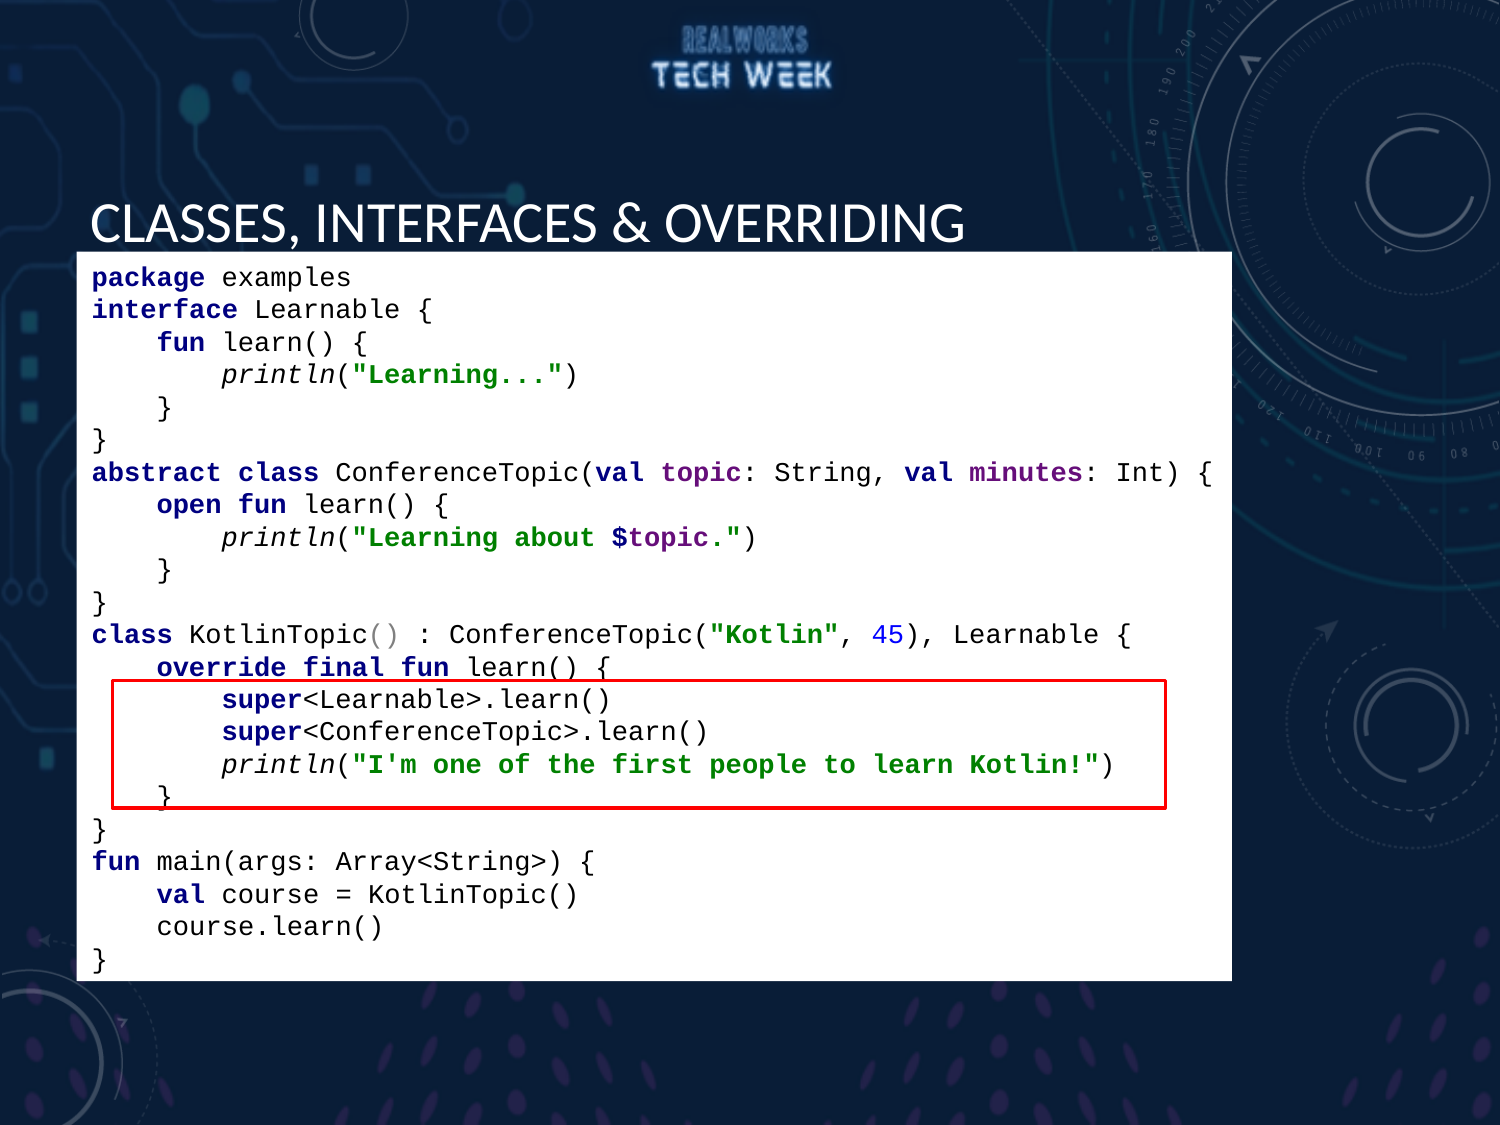

# Classes, Interfaces & Overriding
package examples
interface Learnable {
    fun learn() {
        println("Learning...")
    }
}
abstract class ConferenceTopic(val topic: String, val minutes: Int) {
    open fun learn() {
        println("Learning about $topic.")
    }
}
class KotlinTopic() : ConferenceTopic("Kotlin", 45), Learnable {
    override final fun learn() {
        super<Learnable>.learn()
        super<ConferenceTopic>.learn()
        println("I'm one of the first people to learn Kotlin!")
    }
}
fun main(args: Array<String>) {
    val course = KotlinTopic()
    course.learn()
}